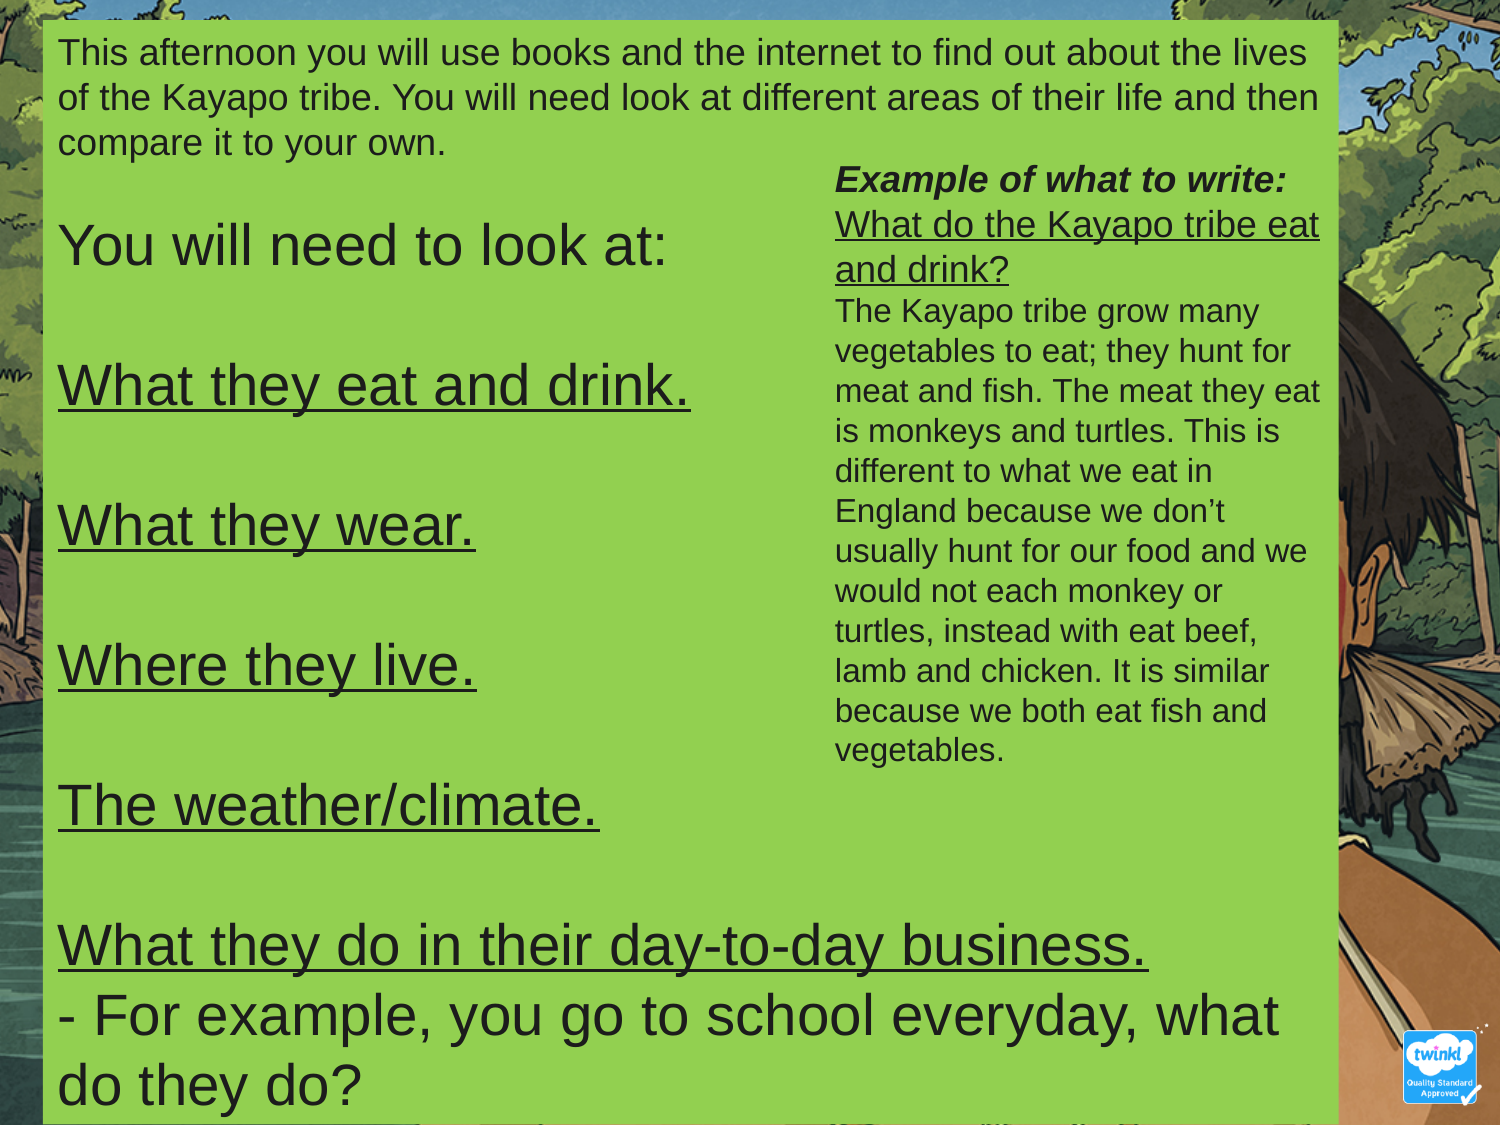

This afternoon you will use books and the internet to find out about the lives of the Kayapo tribe. You will need look at different areas of their life and then compare it to your own.

You will need to look at:

What they eat and drink.

What they wear.

Where they live.

The weather/climate.

What they do in their day-to-day business.
- For example, you go to school everyday, what do they do?
Example of what to write:
What do the Kayapo tribe eat and drink?
The Kayapo tribe grow many vegetables to eat; they hunt for meat and fish. The meat they eat is monkeys and turtles. This is different to what we eat in England because we don’t usually hunt for our food and we would not each monkey or turtles, instead with eat beef, lamb and chicken. It is similar because we both eat fish and vegetables.